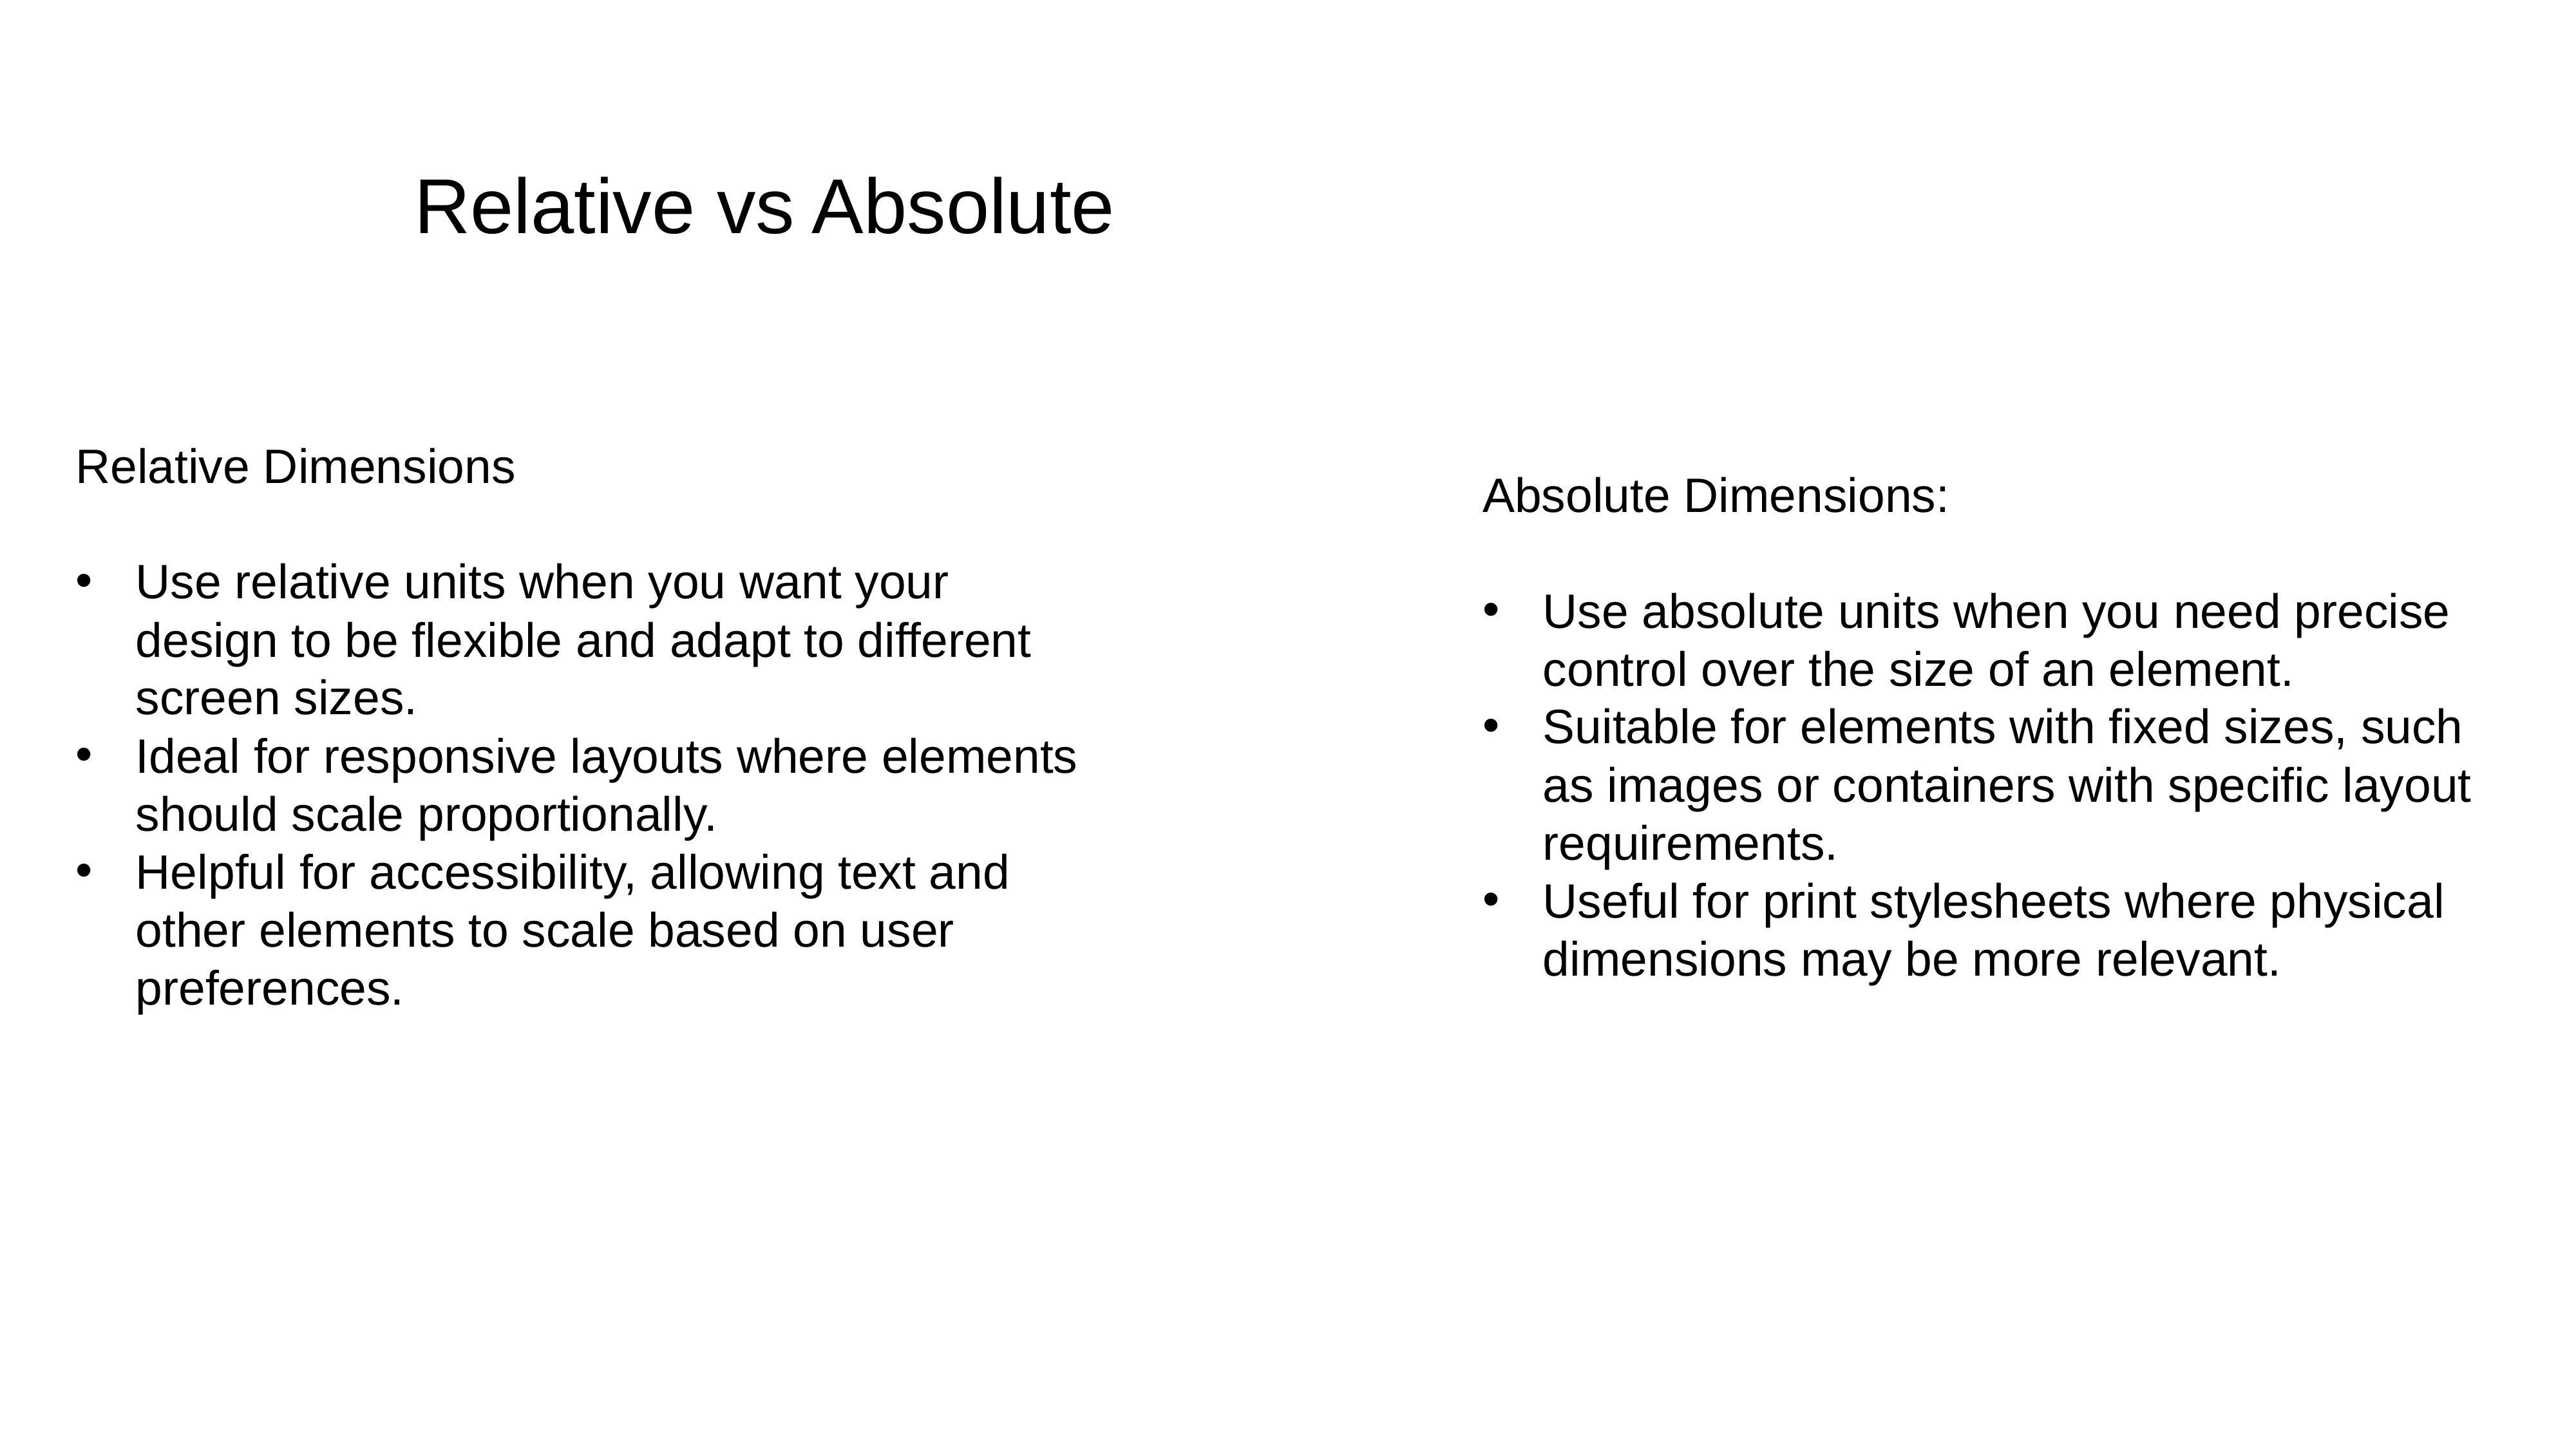

# Relative vs Absolute
Relative Dimensions

Use relative units when you want your design to be flexible and adapt to different screen sizes.
Ideal for responsive layouts where elements should scale proportionally.
Helpful for accessibility, allowing text and other elements to scale based on user preferences.
Absolute Dimensions:

Use absolute units when you need precise control over the size of an element.
Suitable for elements with fixed sizes, such as images or containers with specific layout requirements.
Useful for print stylesheets where physical dimensions may be more relevant.